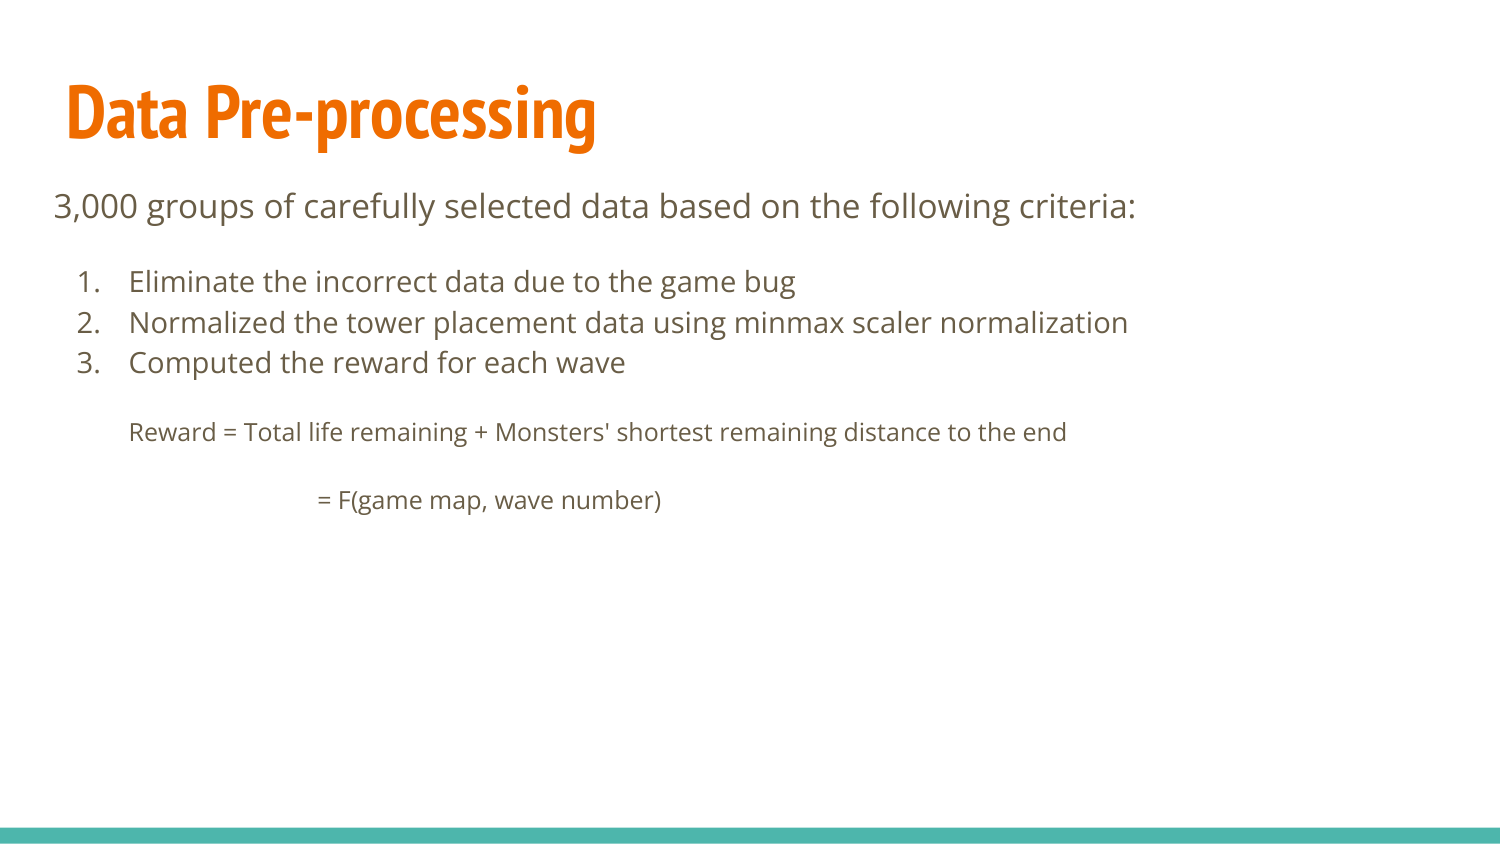

# Data Pre-processing
3,000 groups of carefully selected data based on the following criteria:
Eliminate the incorrect data due to the game bug
Normalized the tower placement data using minmax scaler normalization
Computed the reward for each wave
Reward = Total life remaining + Monsters' shortest remaining distance to the end
                             = F(game map, wave number)